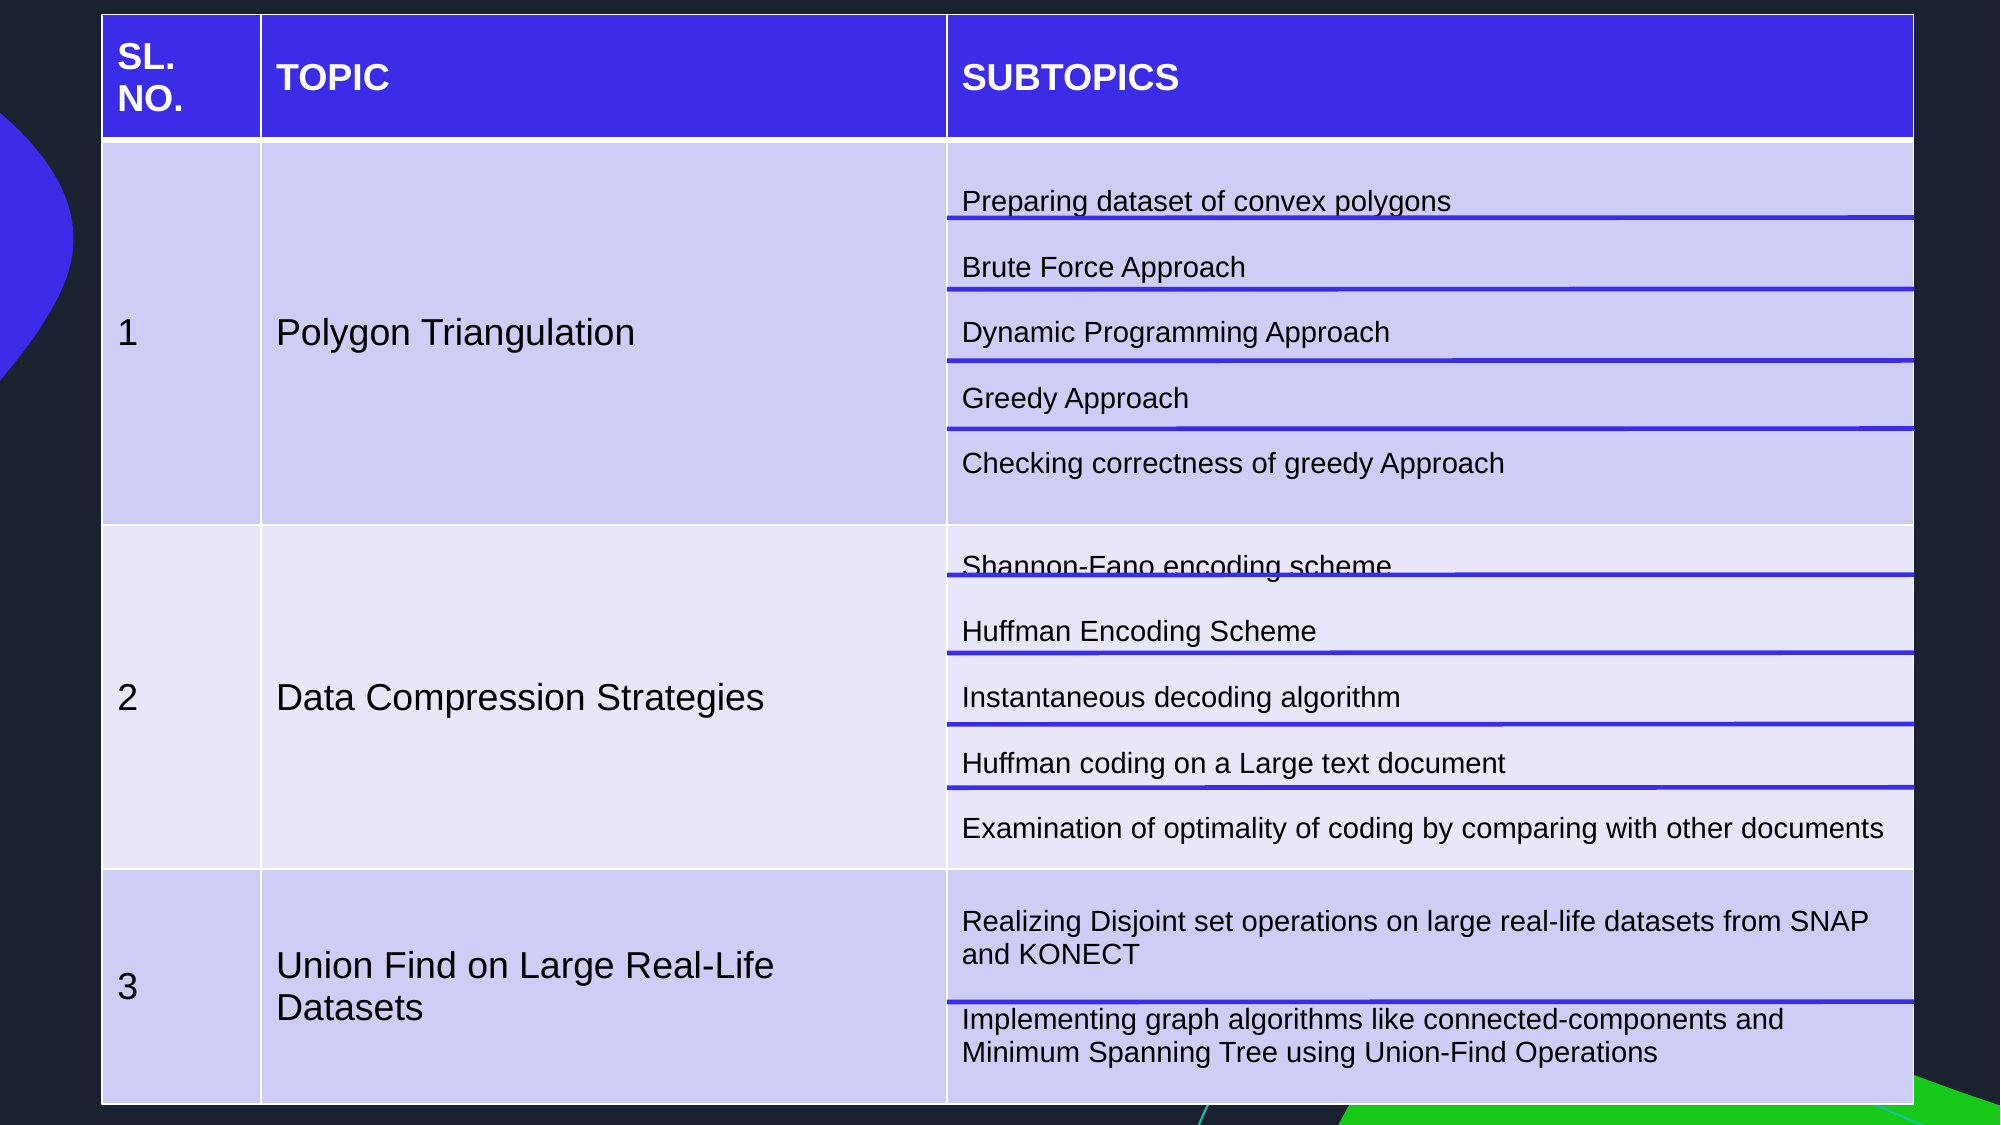

# Index
| SL. NO.​ | TOPIC​ | SUBTOPICS​ |
| --- | --- | --- |
| 1​ | Polygon Triangulation | ​Preparing dataset of convex polygons Brute Force Approach Dynamic Programming Approach Greedy Approach Checking correctness of greedy Approach |
| 2​ | Data Compression Strategies | Shannon-Fano encoding scheme Huffman Encoding Scheme Instantaneous decoding algorithm Huffman coding on a Large text document Examination of optimality of coding by comparing with other documents |
| 3​ | ​Union Find on Large Real-Life Datasets | ​Realizing Disjoint set operations on large real-life datasets from SNAP and KONECT Implementing graph algorithms like connected-components and Minimum Spanning Tree using Union-Find Operations |